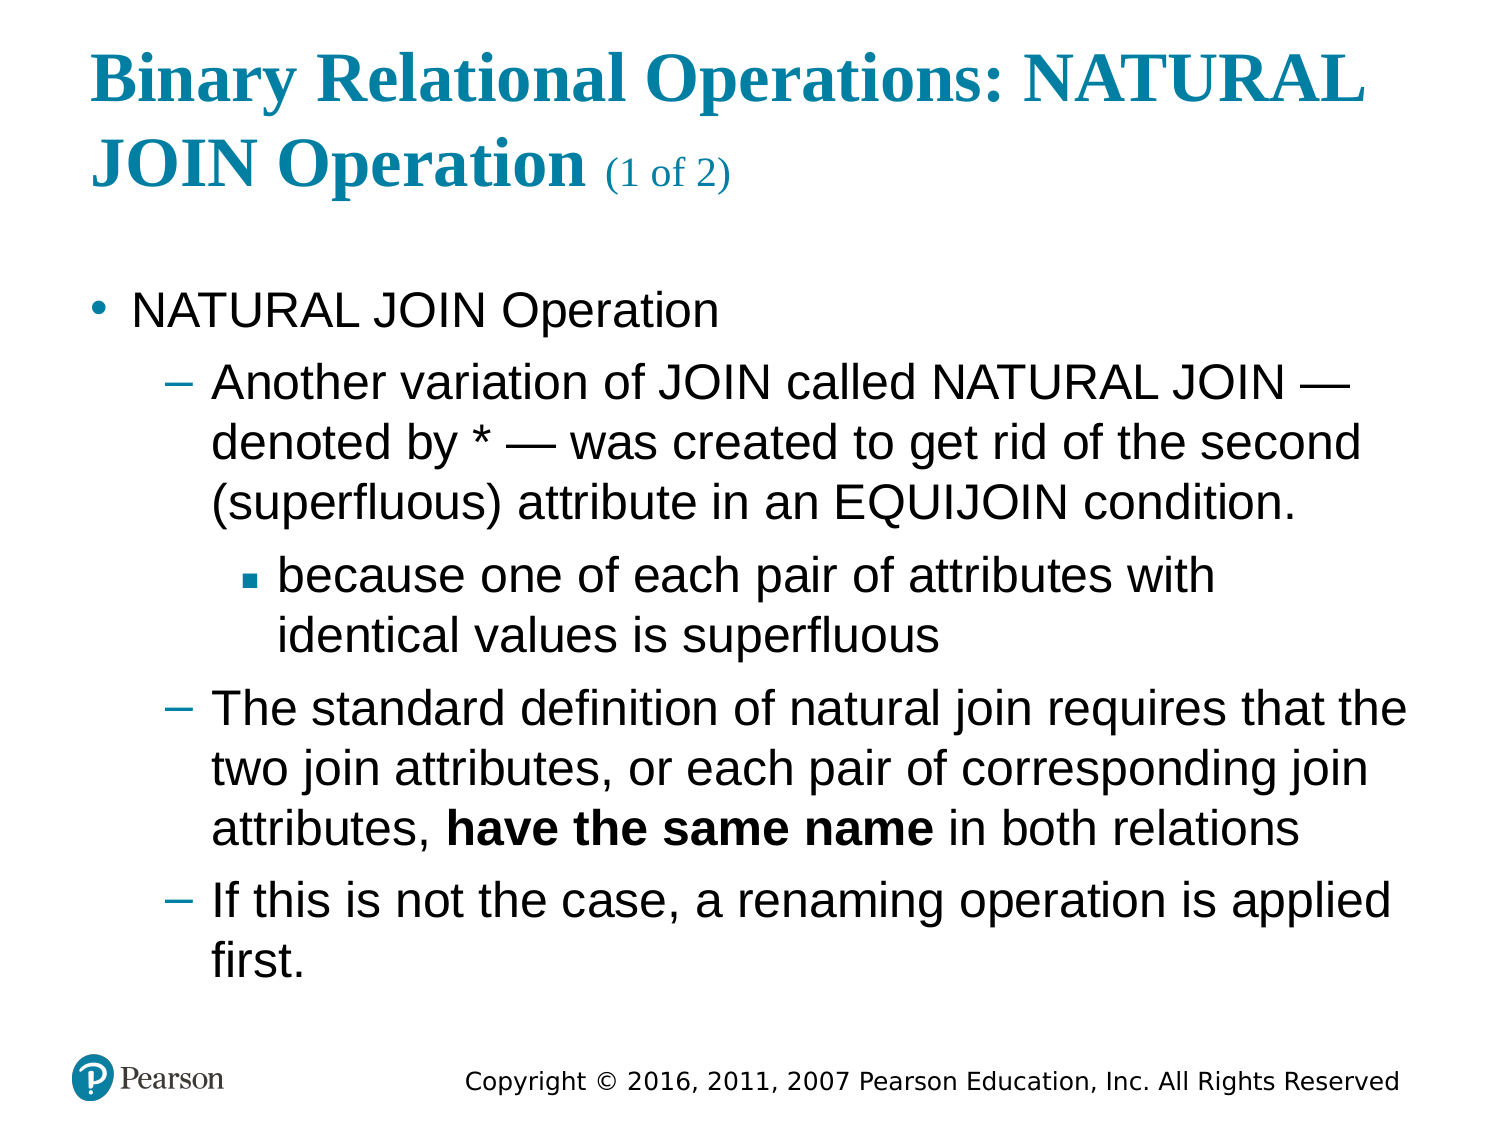

# Binary Relational Operations: NATURAL JOIN Operation (1 of 2)
NATURAL JOIN Operation
Another variation of JOIN called NATURAL JOIN — denoted by * — was created to get rid of the second (superfluous) attribute in an EQUIJOIN condition.
because one of each pair of attributes with identical values is superfluous
The standard definition of natural join requires that the two join attributes, or each pair of corresponding join attributes, have the same name in both relations
If this is not the case, a renaming operation is applied first.